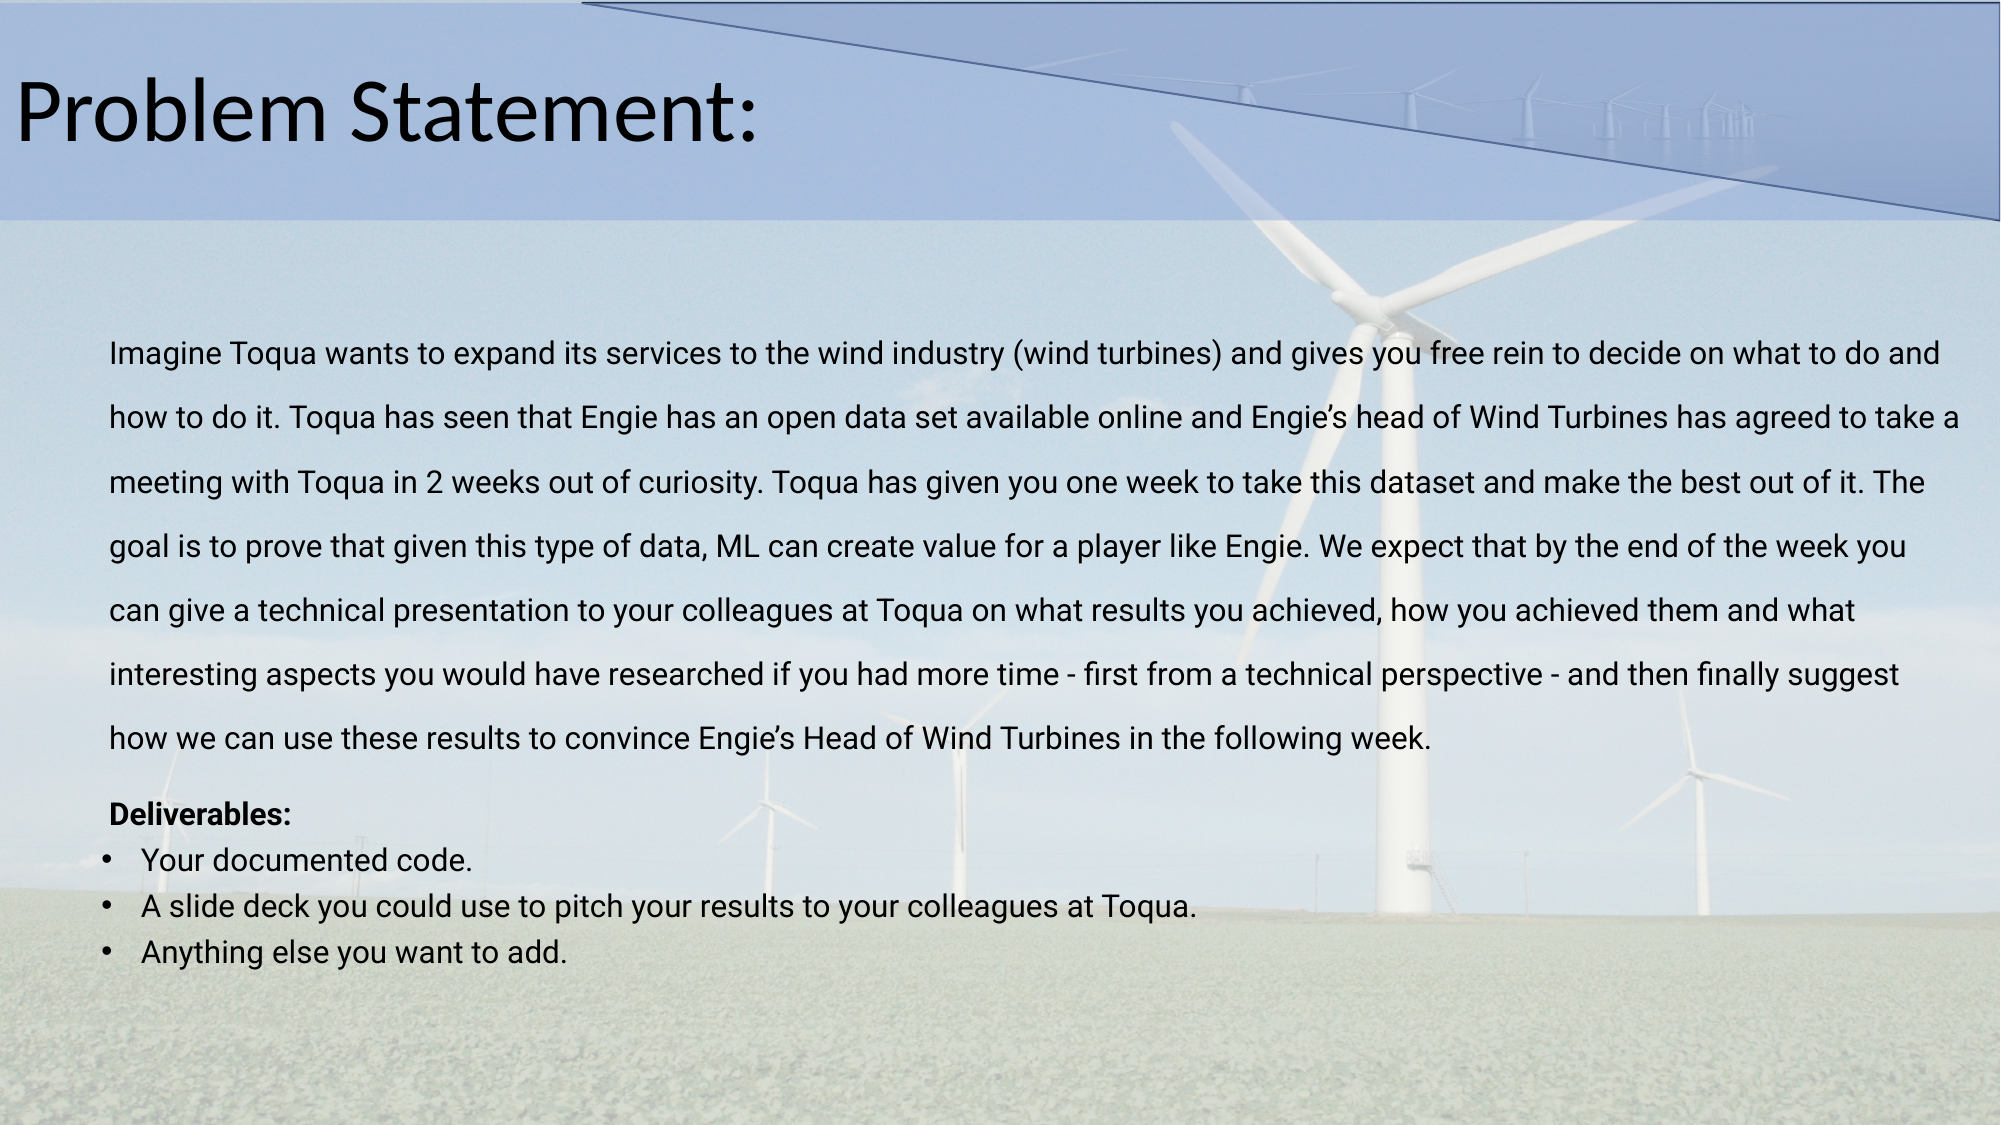

# Problem Statement:
Imagine Toqua wants to expand its services to the wind industry (wind turbines) and gives you free rein to decide on what to do and how to do it. Toqua has seen that Engie has an open data set available online and Engie’s head of Wind Turbines has agreed to take a meeting with Toqua in 2 weeks out of curiosity. Toqua has given you one week to take this dataset and make the best out of it. The goal is to prove that given this type of data, ML can create value for a player like Engie. We expect that by the end of the week you can give a technical presentation to your colleagues at Toqua on what results you achieved, how you achieved them and what interesting aspects you would have researched if you had more time - first from a technical perspective - and then finally suggest how we can use these results to convince Engie’s Head of Wind Turbines in the following week.
Deliverables:
Your documented code.
A slide deck you could use to pitch your results to your colleagues at Toqua.
Anything else you want to add.